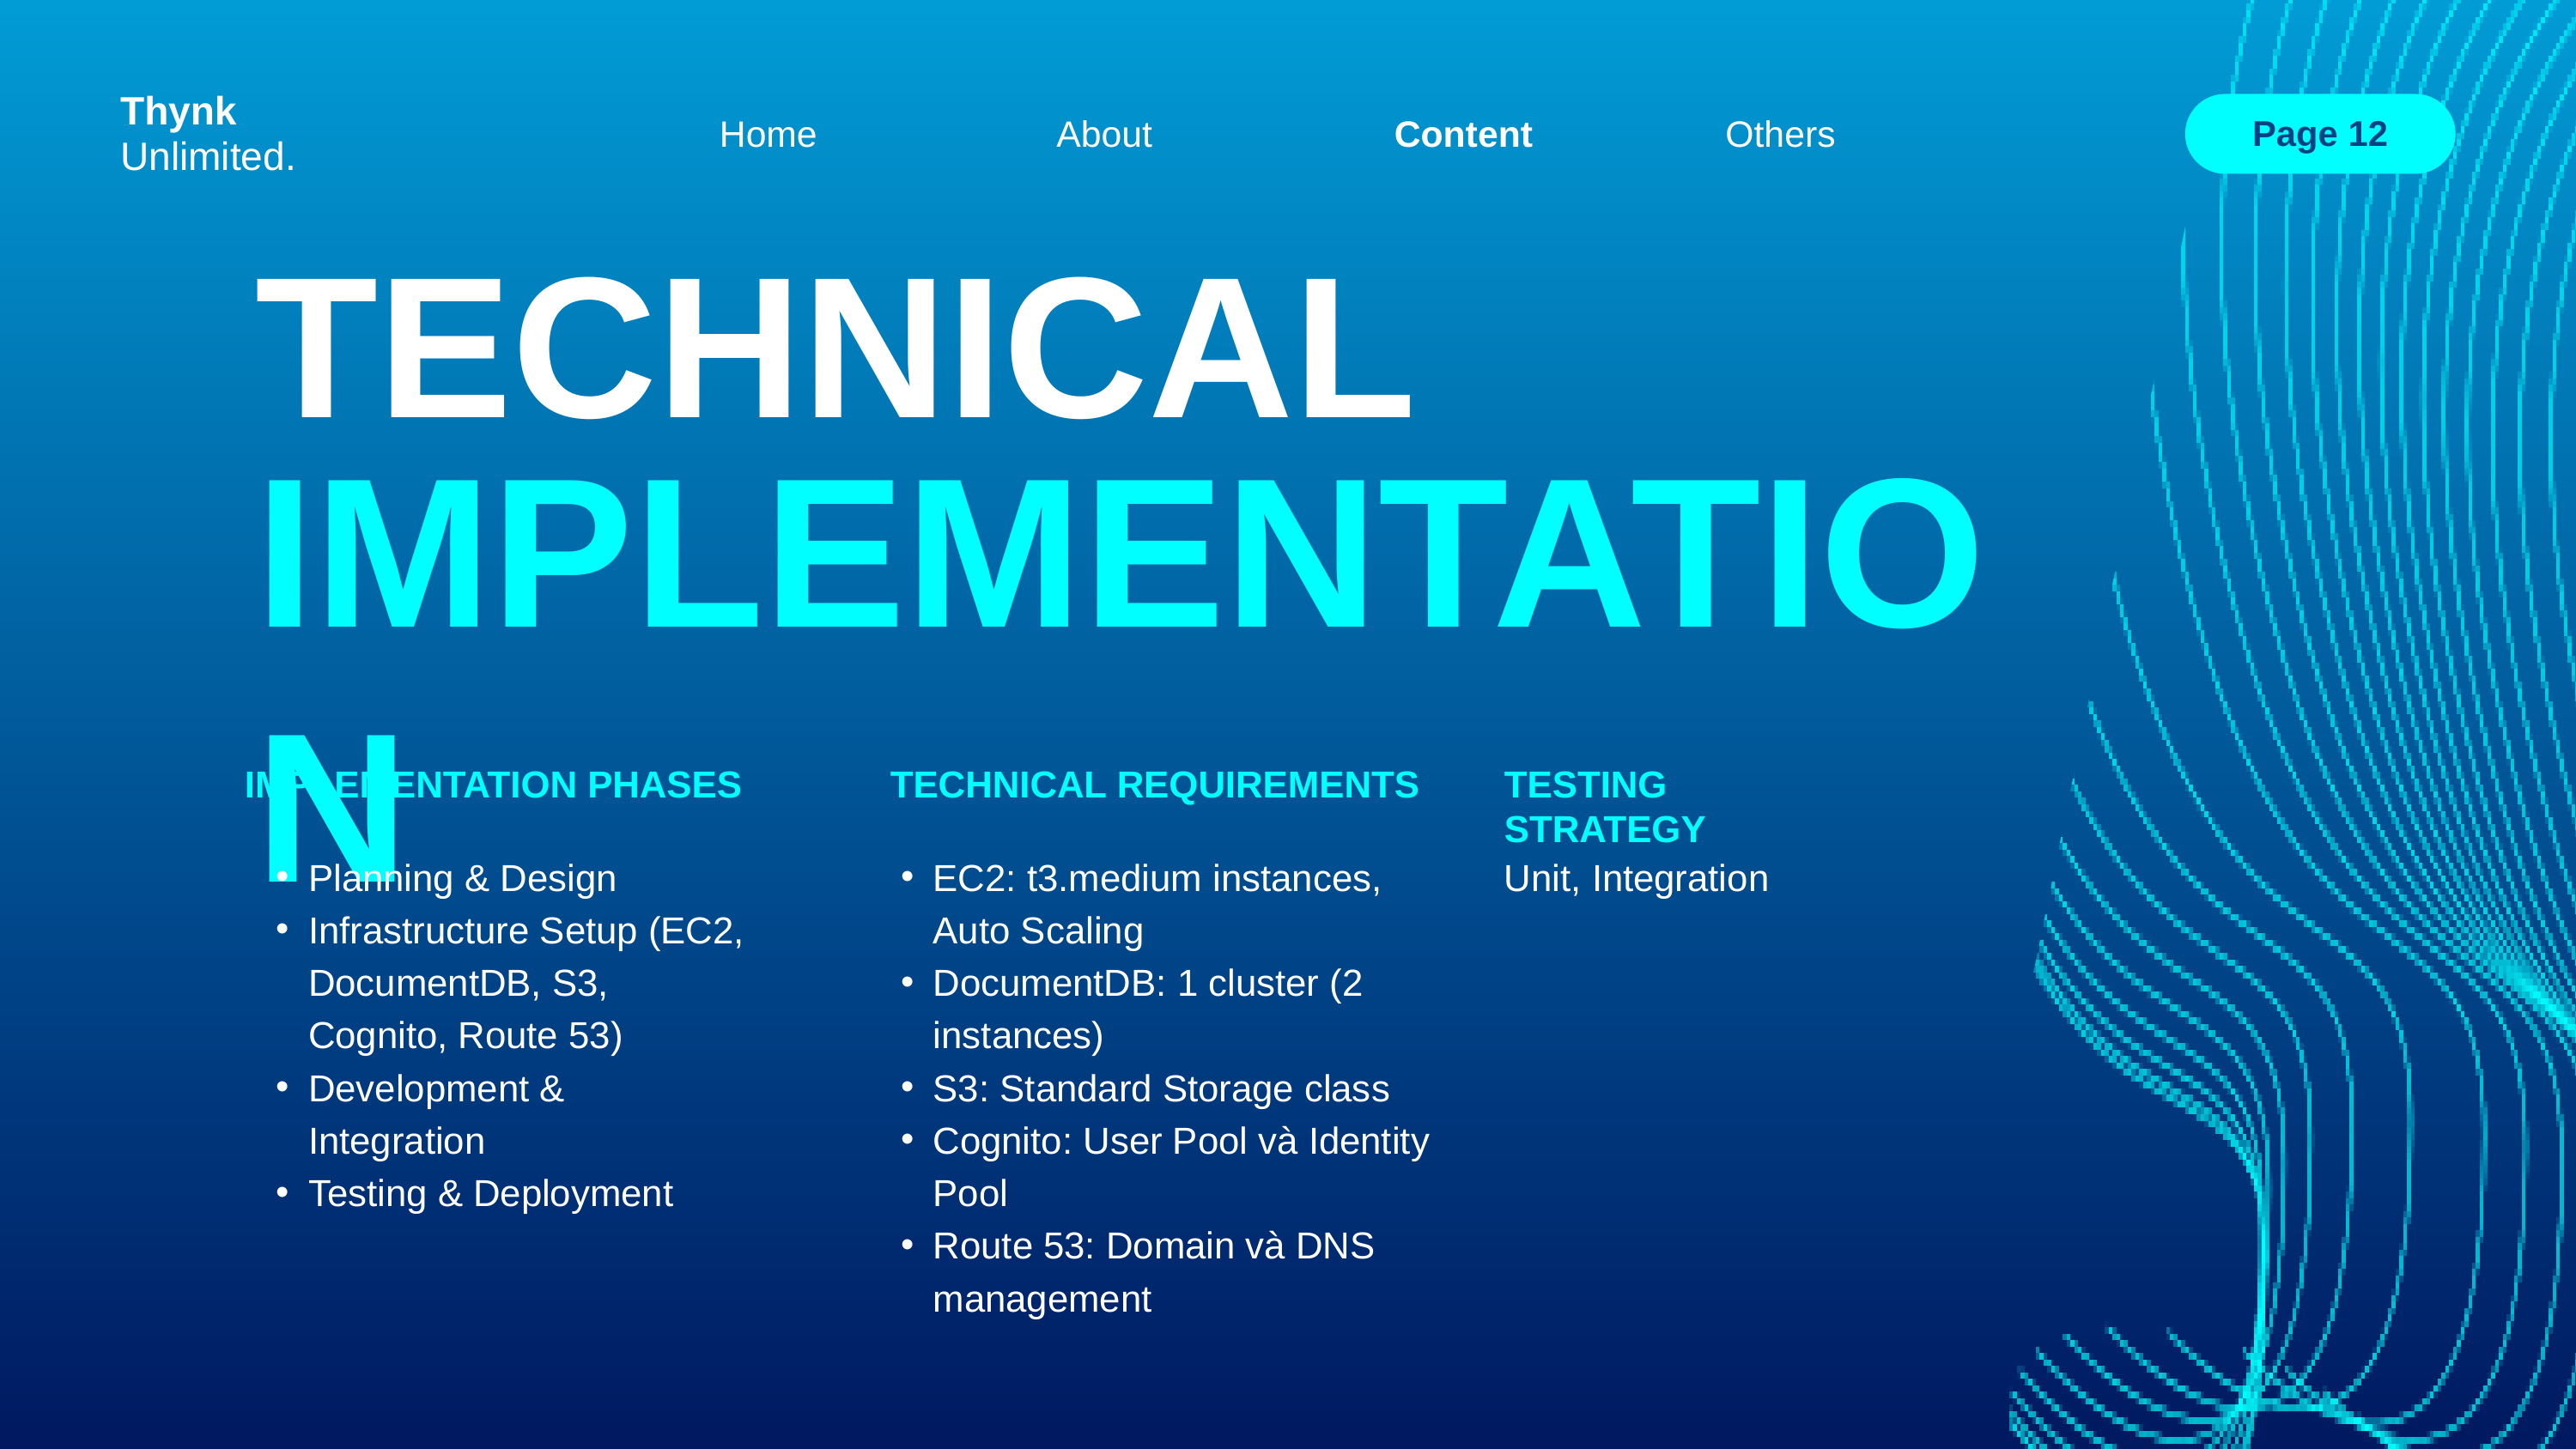

Thynk

Home
Others
About
Content
Page 12
Unlimited.
TECHNICAL
IMPLEMENTATION
IMPLEMENTATION PHASES
TECHNICAL REQUIREMENTS
TESTING STRATEGY
Planning & Design
Infrastructure Setup (EC2, DocumentDB, S3, Cognito, Route 53)
Development & Integration
Testing & Deployment
EC2: t3.medium instances, Auto Scaling
DocumentDB: 1 cluster (2 instances)
S3: Standard Storage class
Cognito: User Pool và Identity Pool
Route 53: Domain và DNS management
Unit, Integration